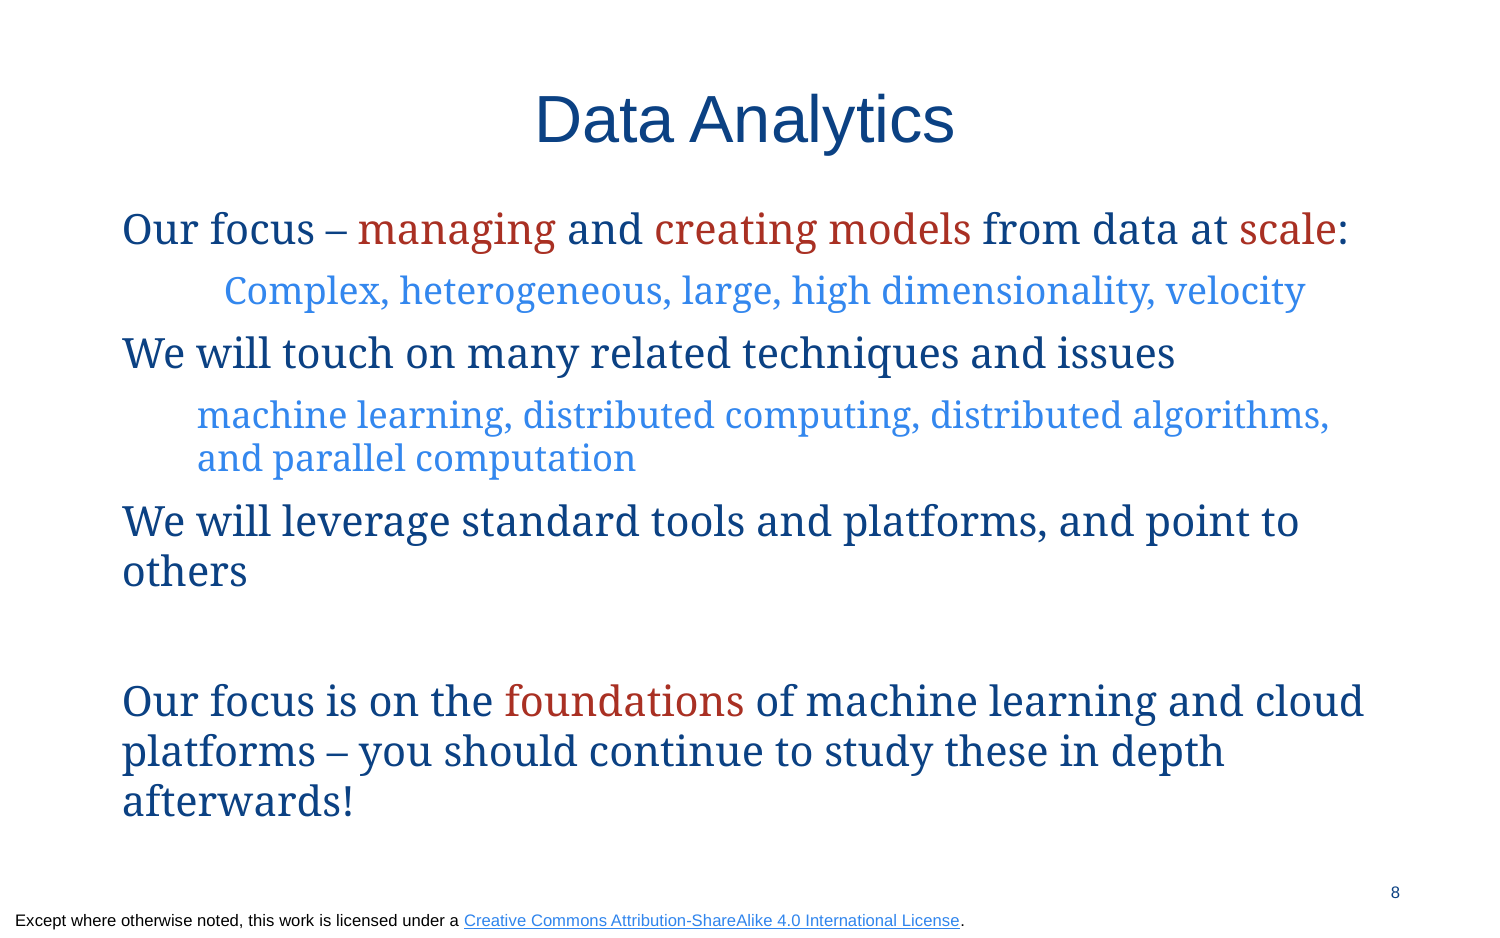

# Data Analytics
Our focus – managing and creating models from data at scale:
Complex, heterogeneous, large, high dimensionality, velocity
We will touch on many related techniques and issues
machine learning, distributed computing, distributed algorithms, and parallel computation
We will leverage standard tools and platforms, and point to others

Our focus is on the foundations of machine learning and cloud platforms – you should continue to study these in depth afterwards!
8